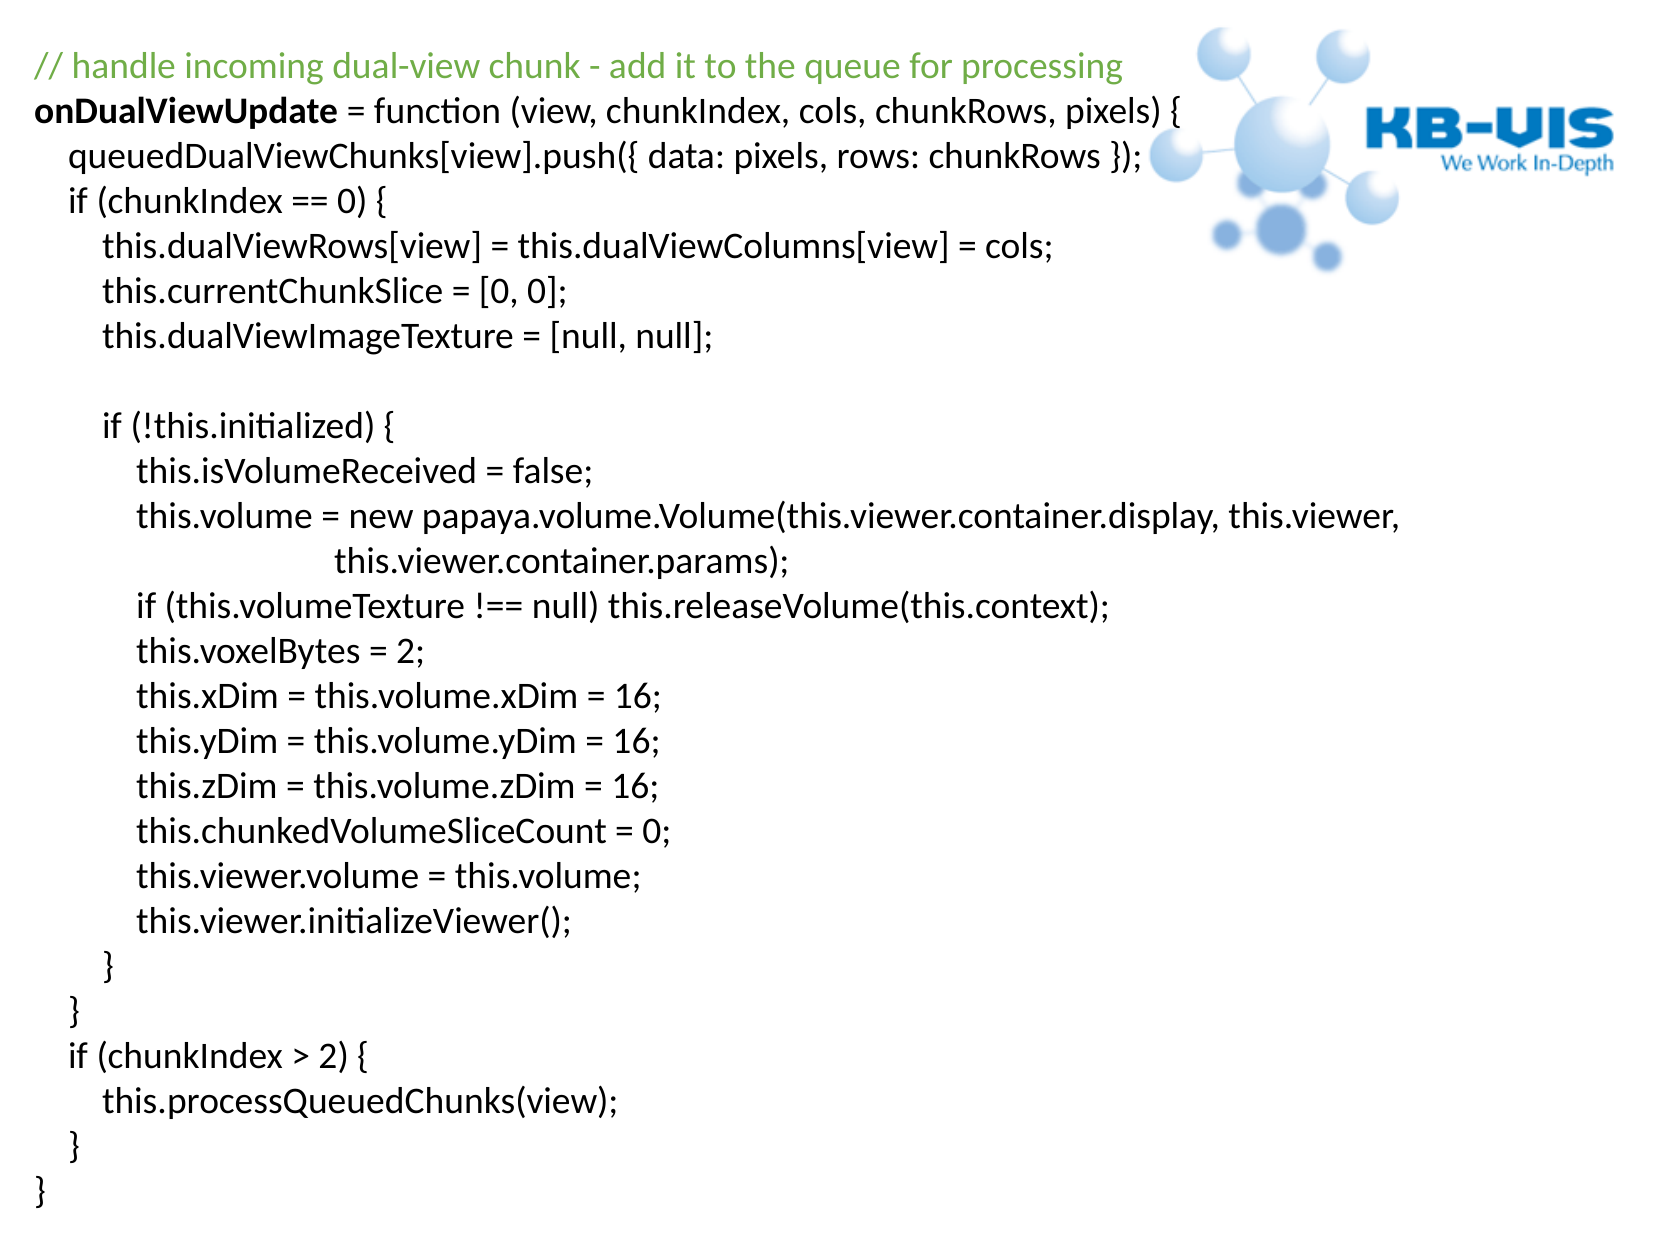

// handle incoming dual-view chunk - add it to the queue for processing
onDualViewUpdate = function (view, chunkIndex, cols, chunkRows, pixels) {
    queuedDualViewChunks[view].push({ data: pixels, rows: chunkRows });
    if (chunkIndex == 0) {
        this.dualViewRows[view] = this.dualViewColumns[view] = cols;
        this.currentChunkSlice = [0, 0];
        this.dualViewImageTexture = [null, null];

        if (!this.initialized) {
            this.isVolumeReceived = false;
            this.volume = new papaya.volume.Volume(this.viewer.container.display, this.viewer, 			this.viewer.container.params);
            if (this.volumeTexture !== null) this.releaseVolume(this.context);
            this.voxelBytes = 2;
            this.xDim = this.volume.xDim = 16;
            this.yDim = this.volume.yDim = 16;
            this.zDim = this.volume.zDim = 16;
            this.chunkedVolumeSliceCount = 0;
            this.viewer.volume = this.volume;
            this.viewer.initializeViewer();
        }
    }
    if (chunkIndex > 2) {
        this.processQueuedChunks(view);
    }
}